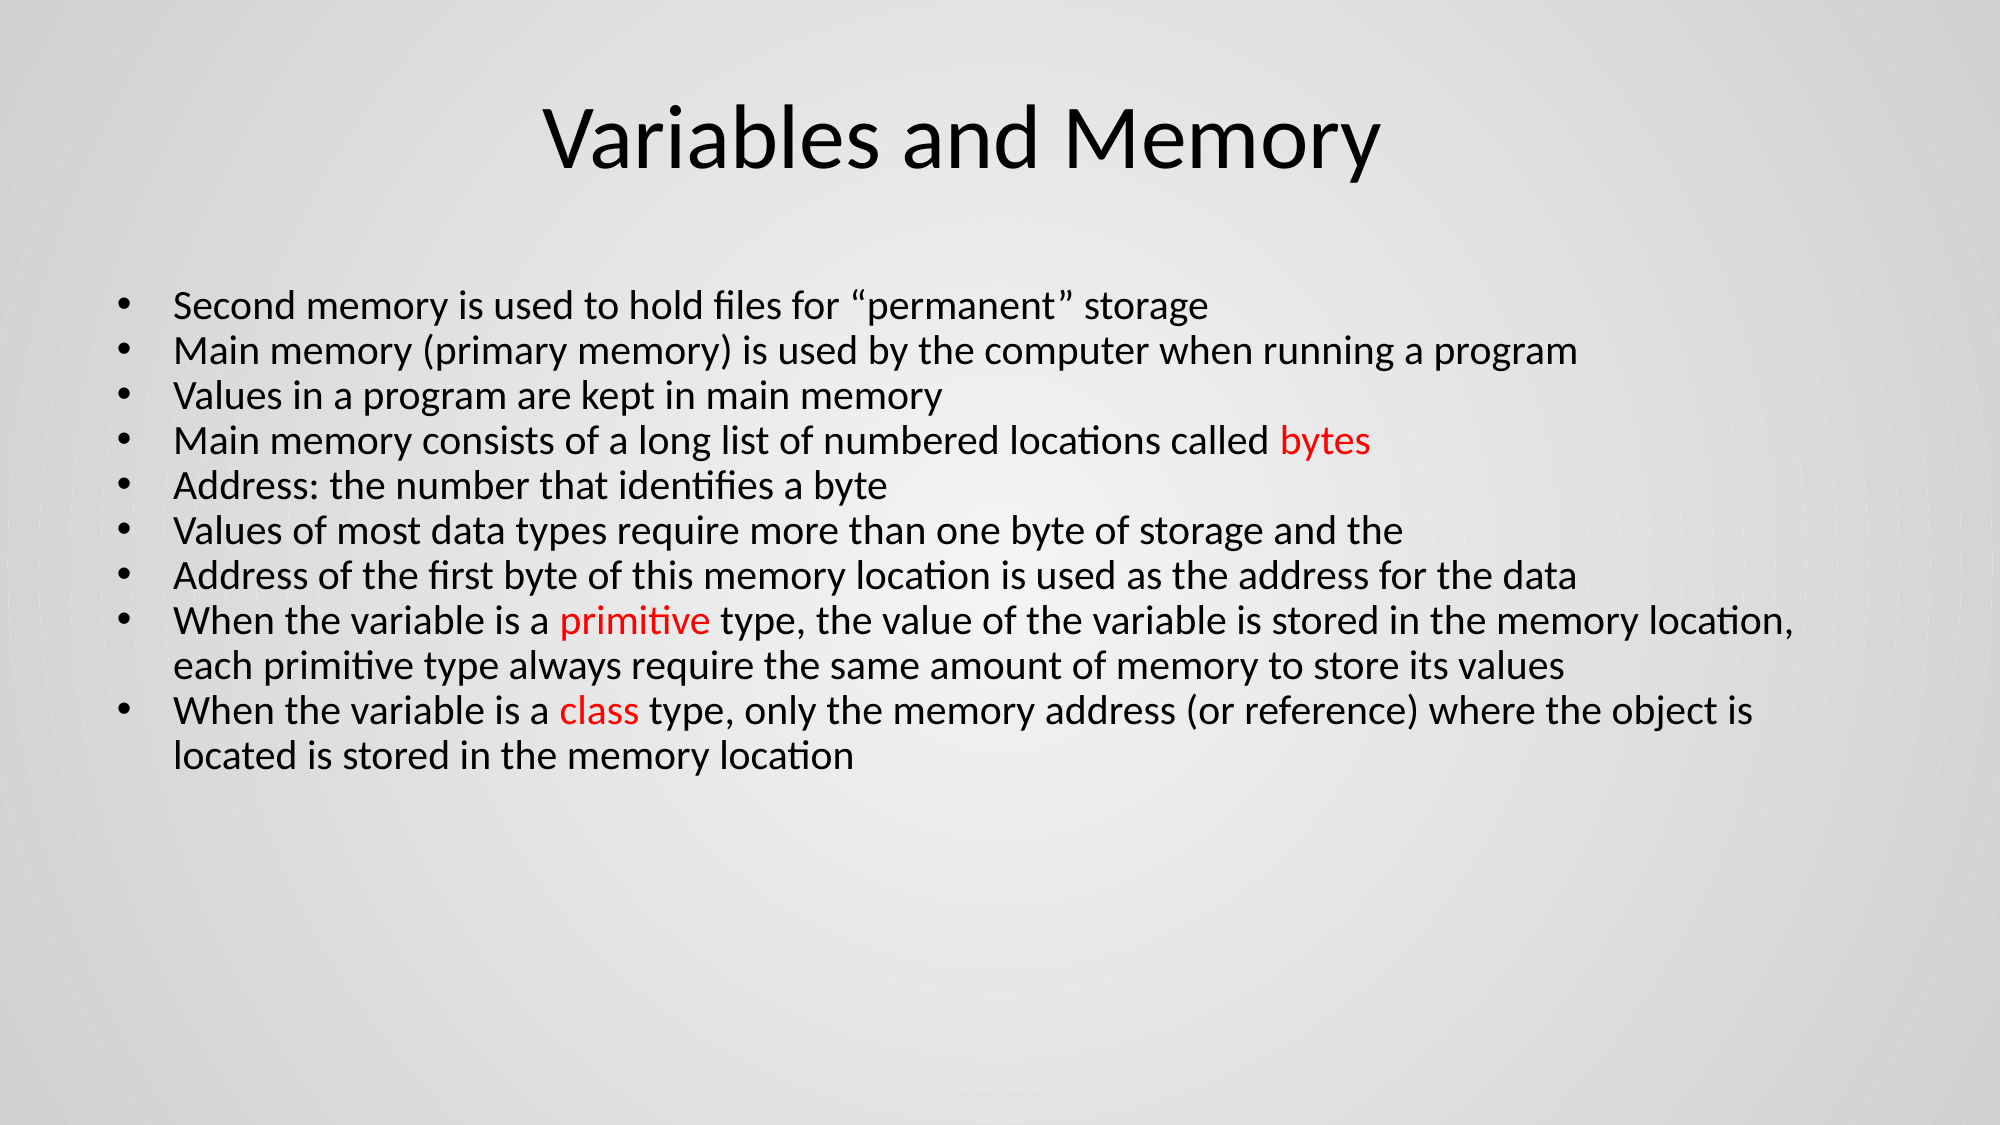

# Variables and Memory

Second memory is used to hold files for “permanent” storage
Main memory (primary memory) is used by the computer when running a program
Values in a program are kept in main memory
Main memory consists of a long list of numbered locations called bytes
Address: the number that identifies a byte
Values of most data types require more than one byte of storage and the
Address of the first byte of this memory location is used as the address for the data
When the variable is a primitive type, the value of the variable is stored in the memory location, each primitive type always require the same amount of memory to store its values
When the variable is a class type, only the memory address (or reference) where the object is located is stored in the memory location